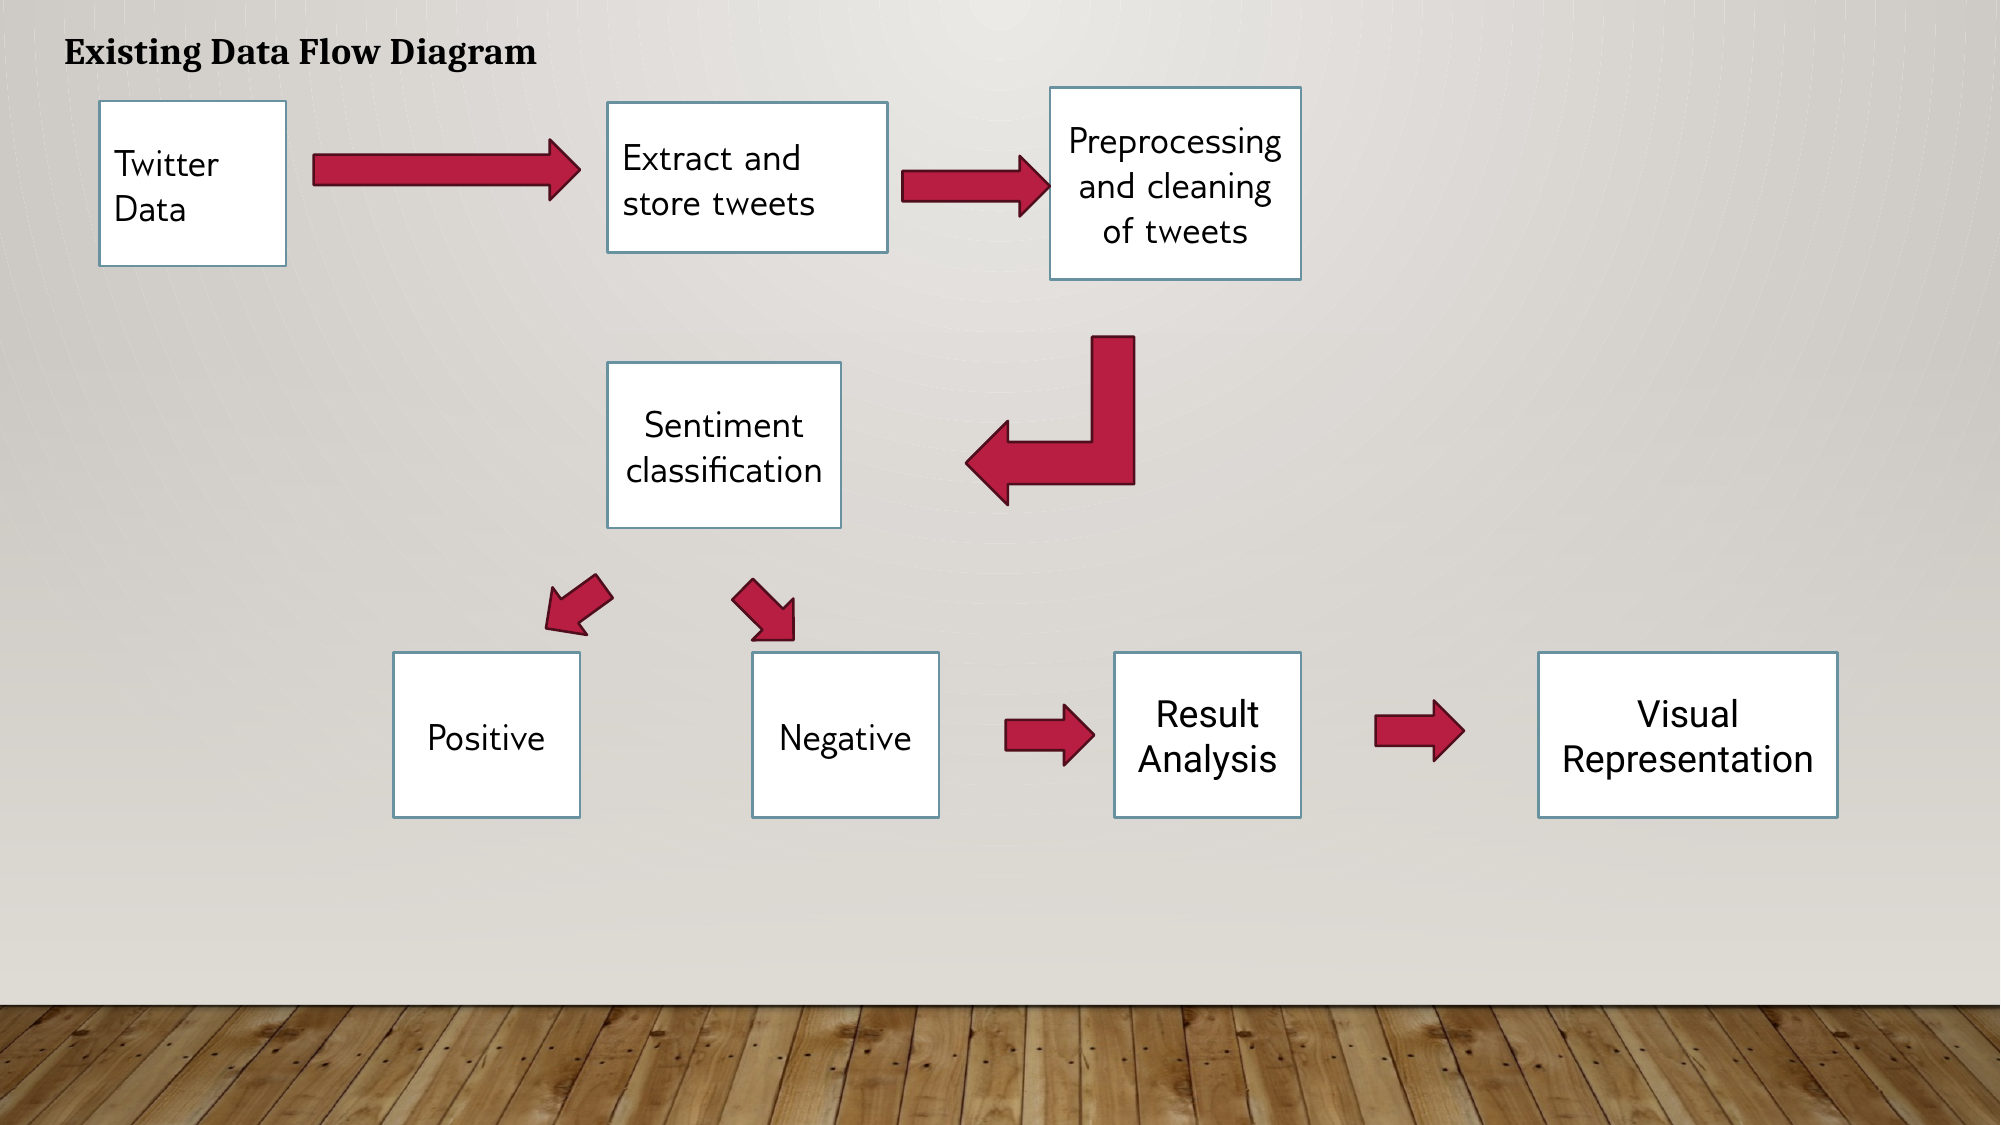

Existing Data Flow Diagram
Preprocessing and cleaning of tweets
Twitter
Data
Extract and store tweets

Sentiment classification

Positive
Visual Representation
Result Analysis
Negative